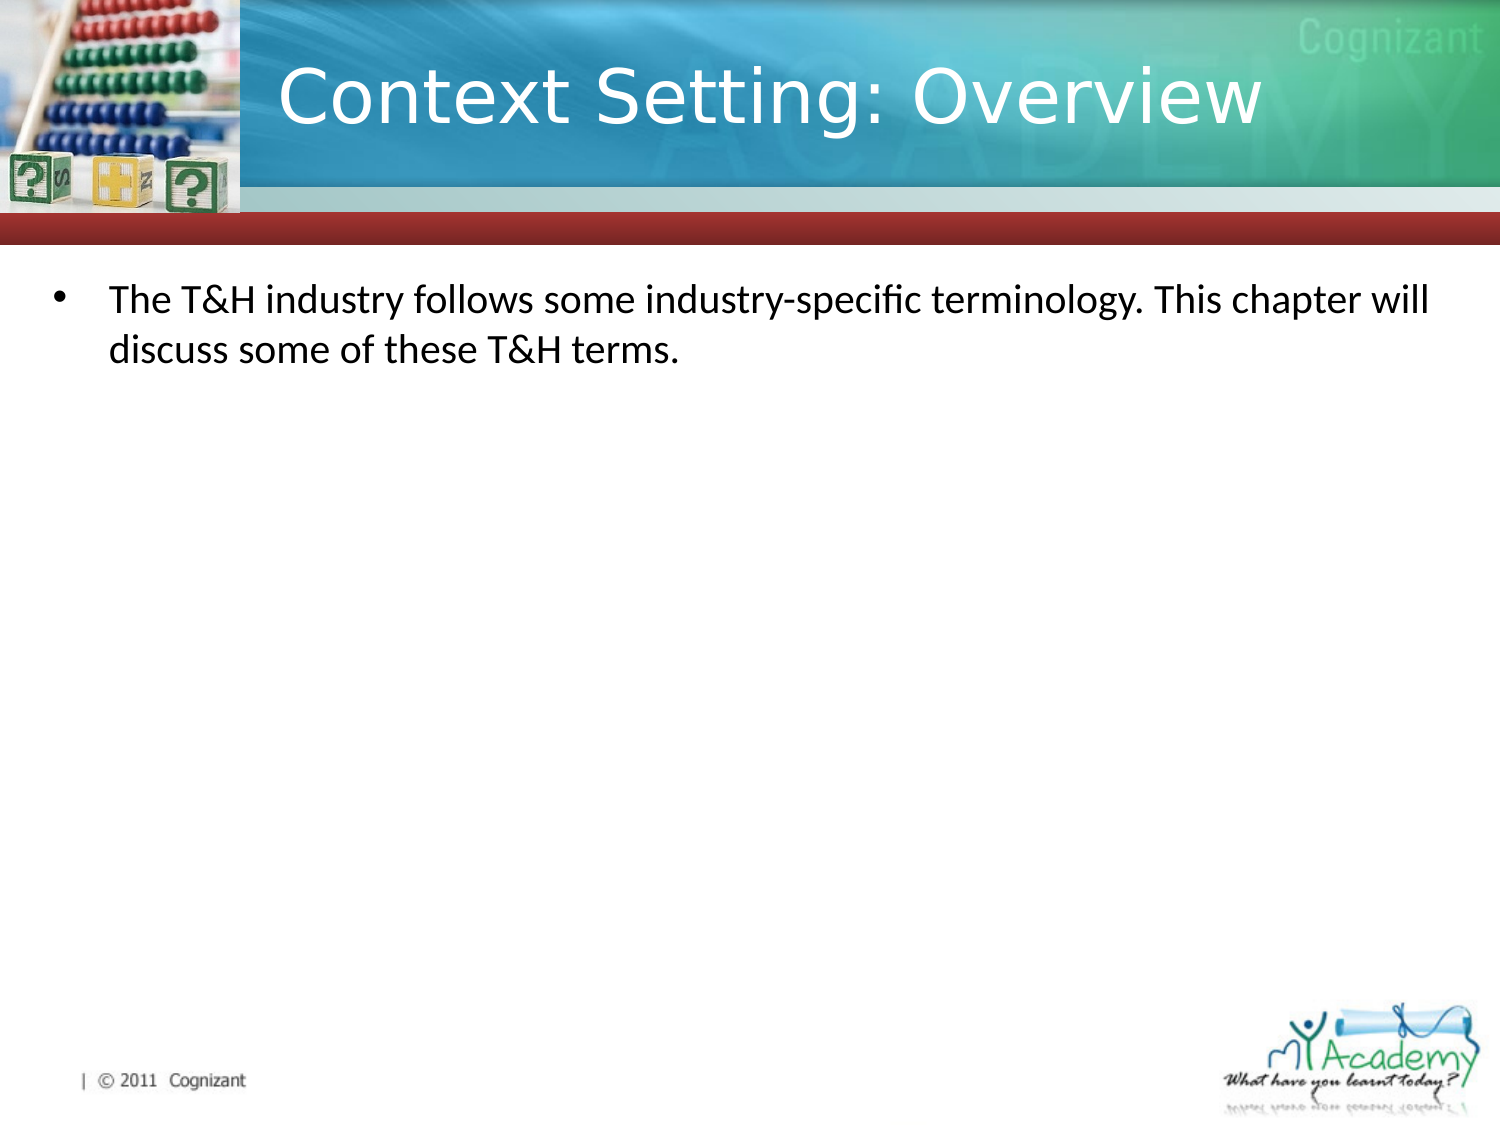

# Context Setting: Overview
The T&H industry follows some industry-specific terminology. This chapter will discuss some of these T&H terms.